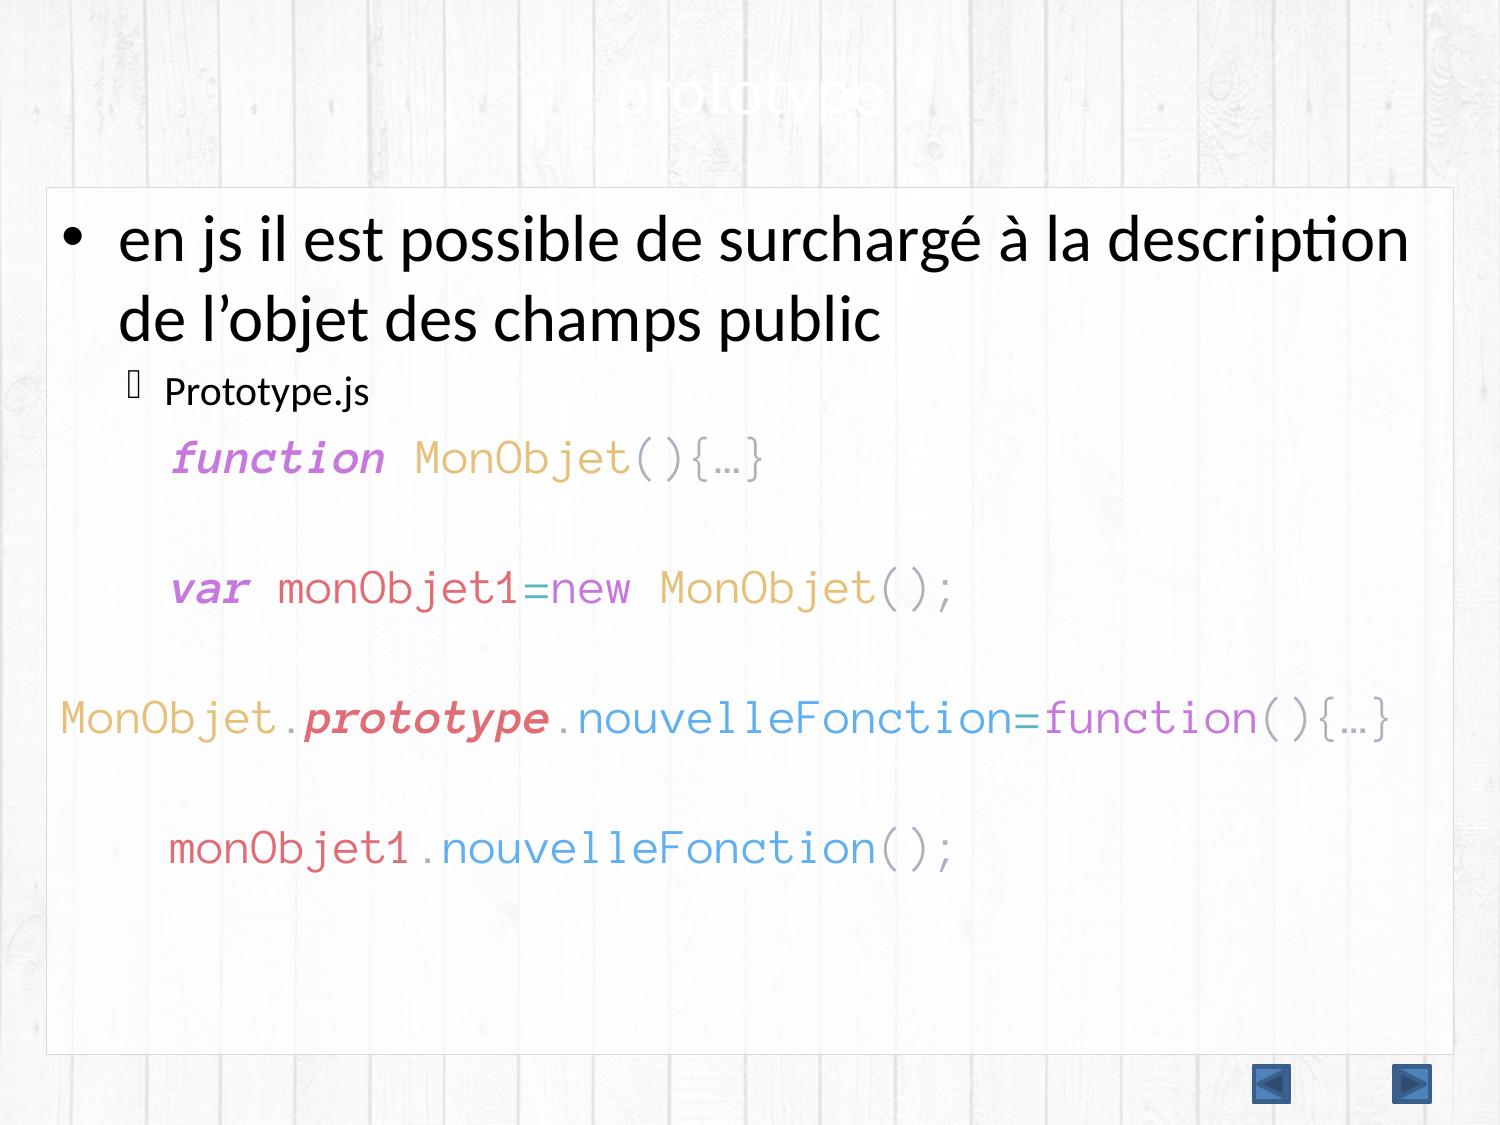

# prototype
en js il est possible de surchargé à la description de l’objet des champs public
Prototype.js
    function MonObjet(){…}
    var monObjet1=new MonObjet();
MonObjet.prototype.nouvelleFonction=function(){…}
    monObjet1.nouvelleFonction();